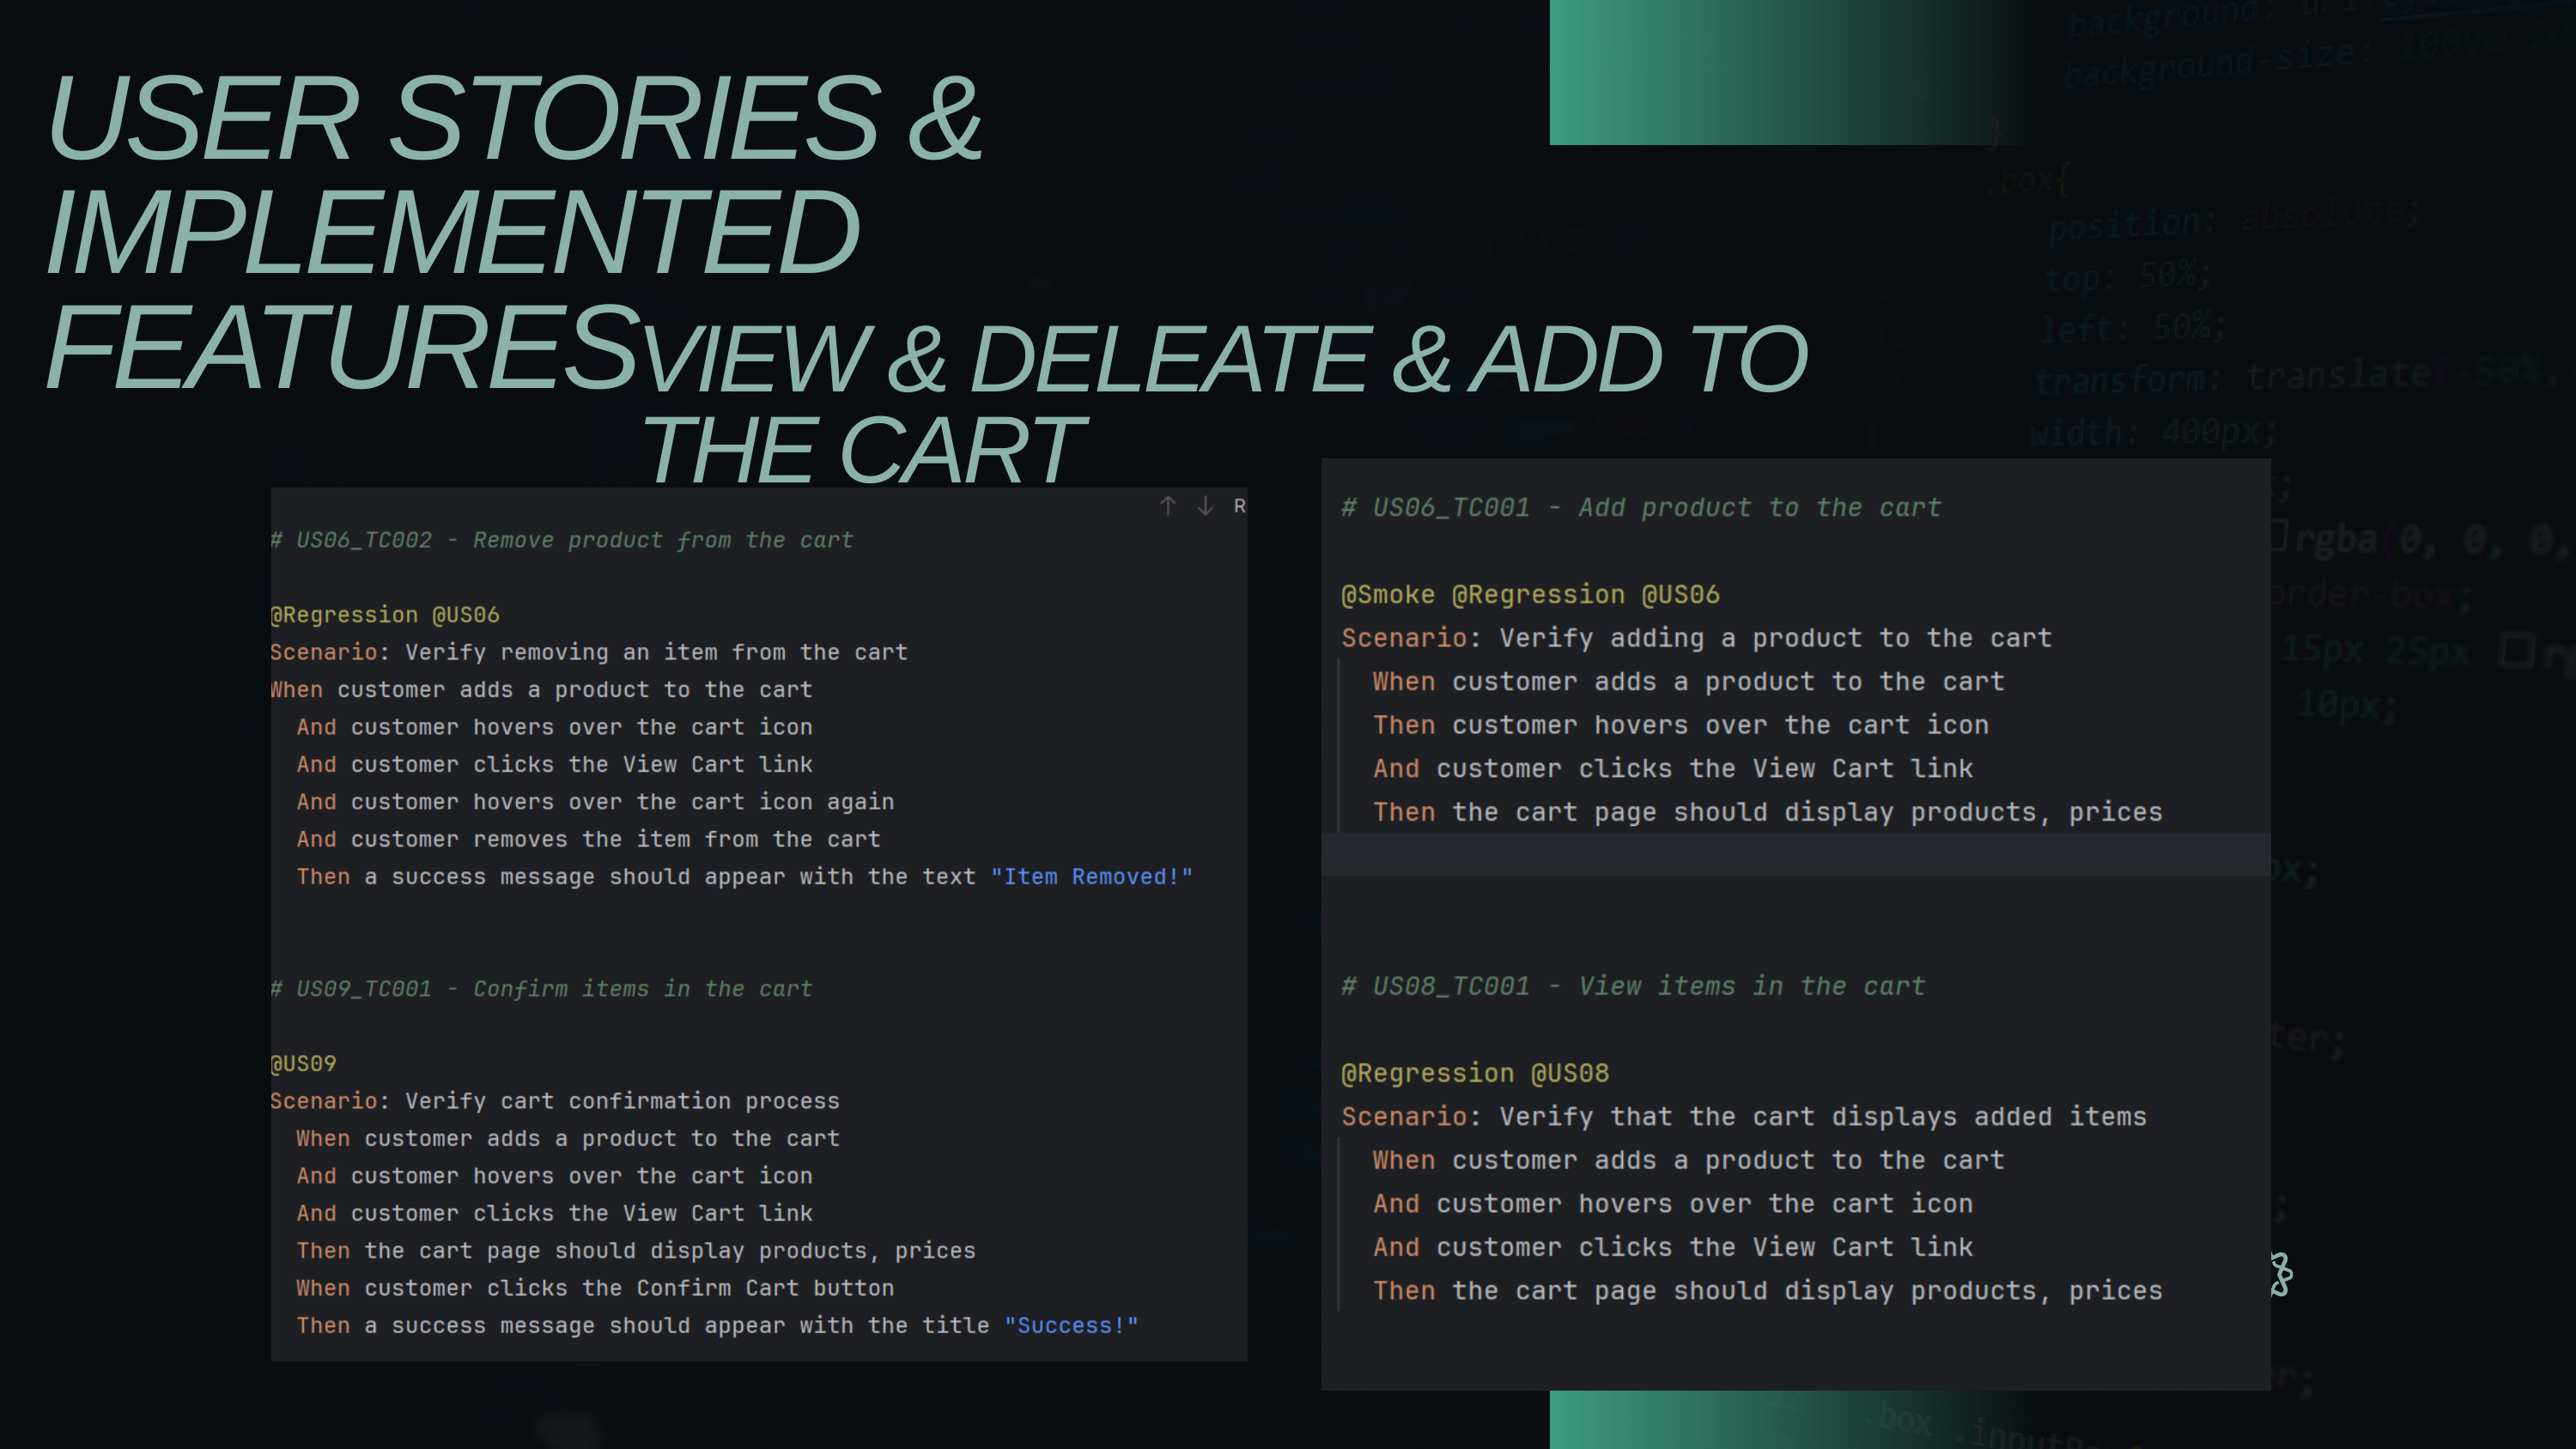

USER STORIES & IMPLEMENTED FEATURES
VIEW & DELEATE & ADD TO THE CART